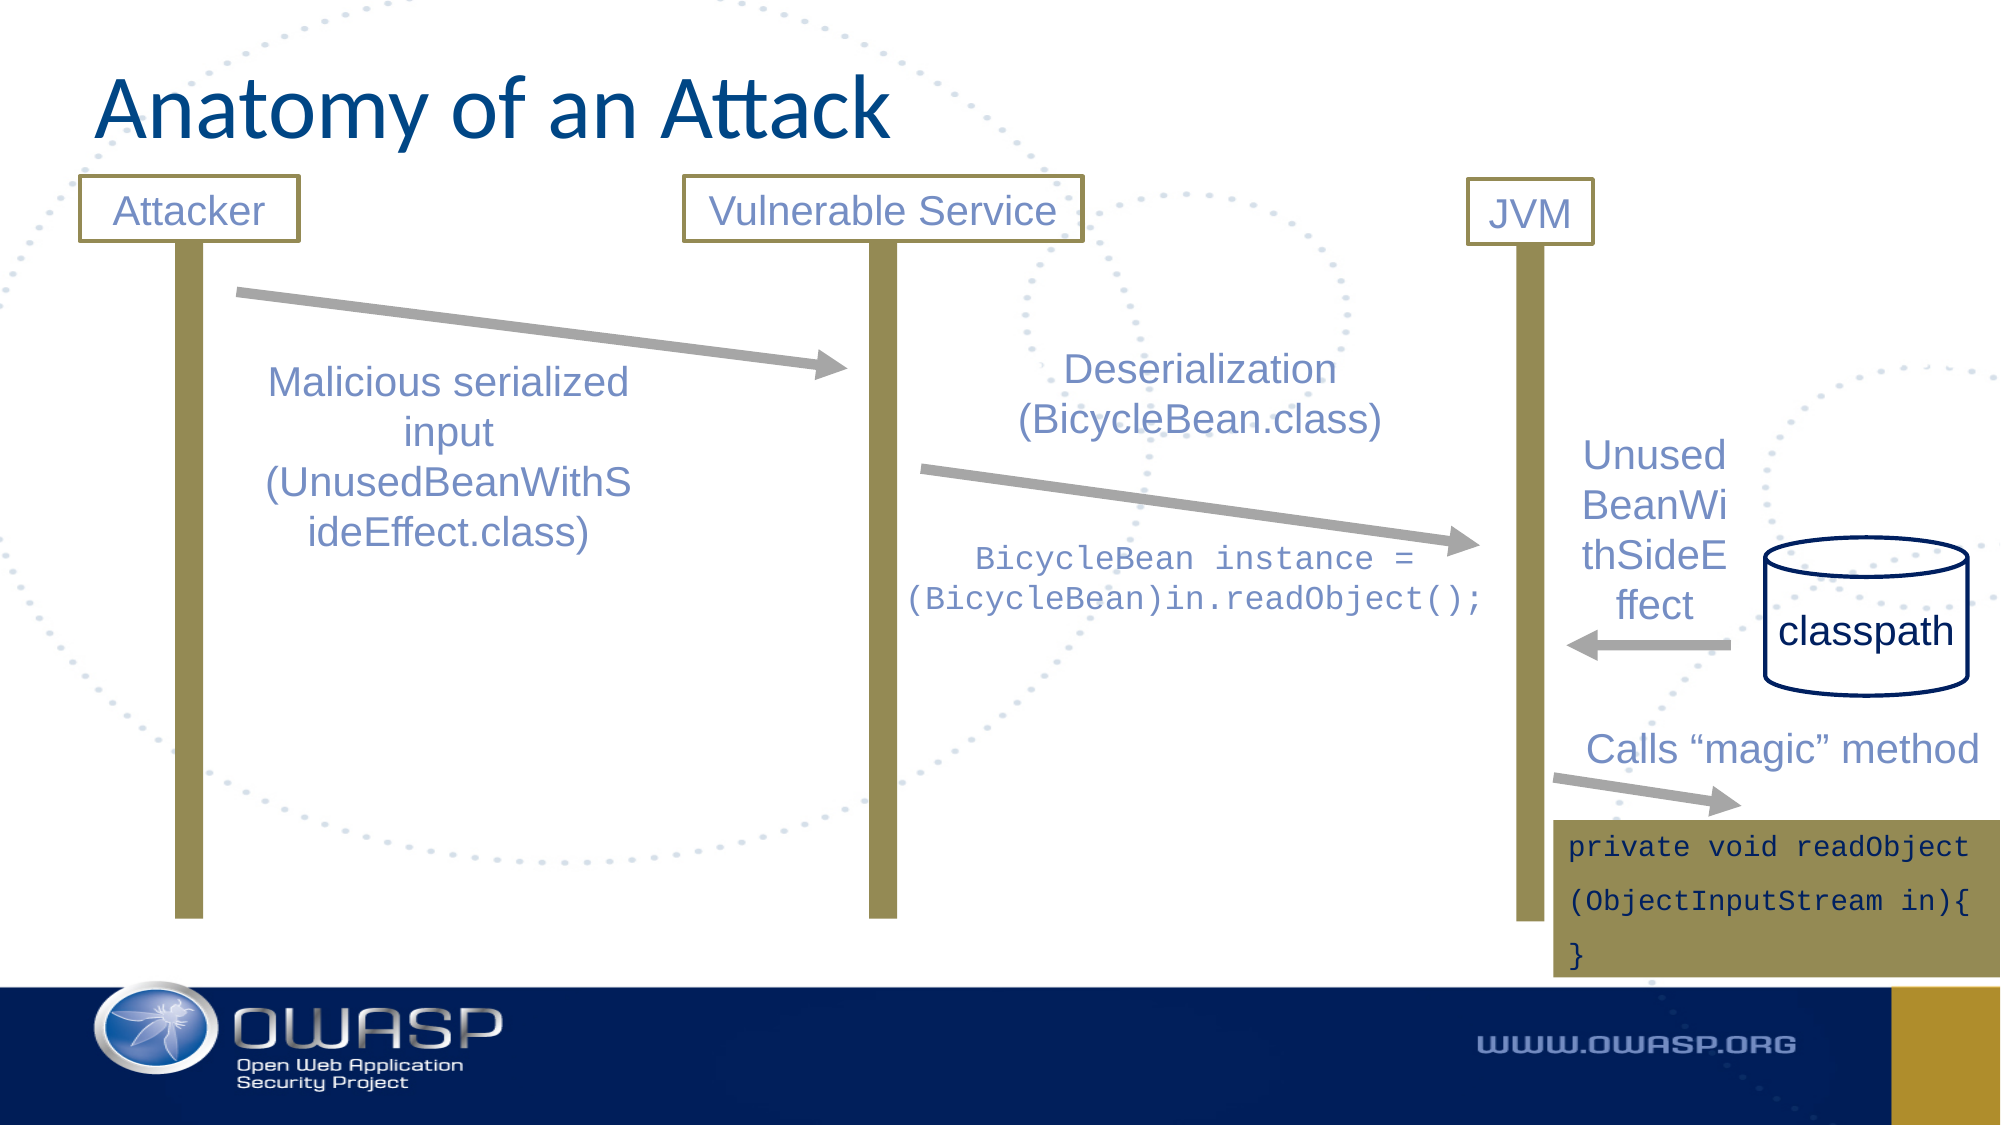

# Anatomy of an Attack
Attacker

Vulnerable Service

JVM

Malicious serialized input (UnusedBeanWithSideEffect.class)
Deserialization (BicycleBean.class)
UnusedBeanWithSideEffect
BicycleBean instance = (BicycleBean)in.readObject();

classpath
Calls “magic” method
private void readObject
(ObjectInputStream in){
}